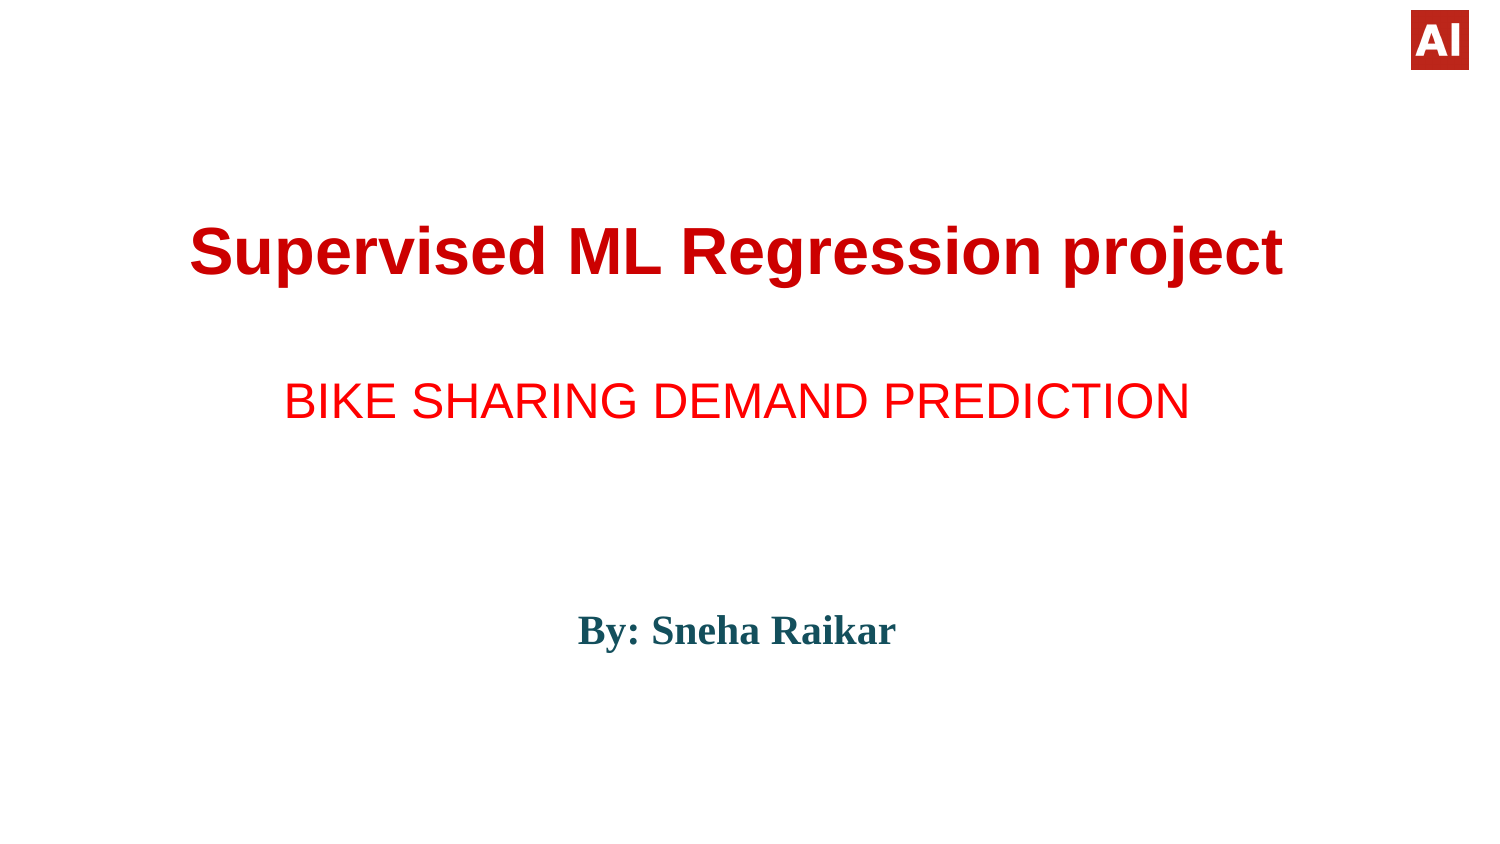

Supervised ML Regression project
BIKE SHARING DEMAND PREDICTION

By: Sneha Raikar

#